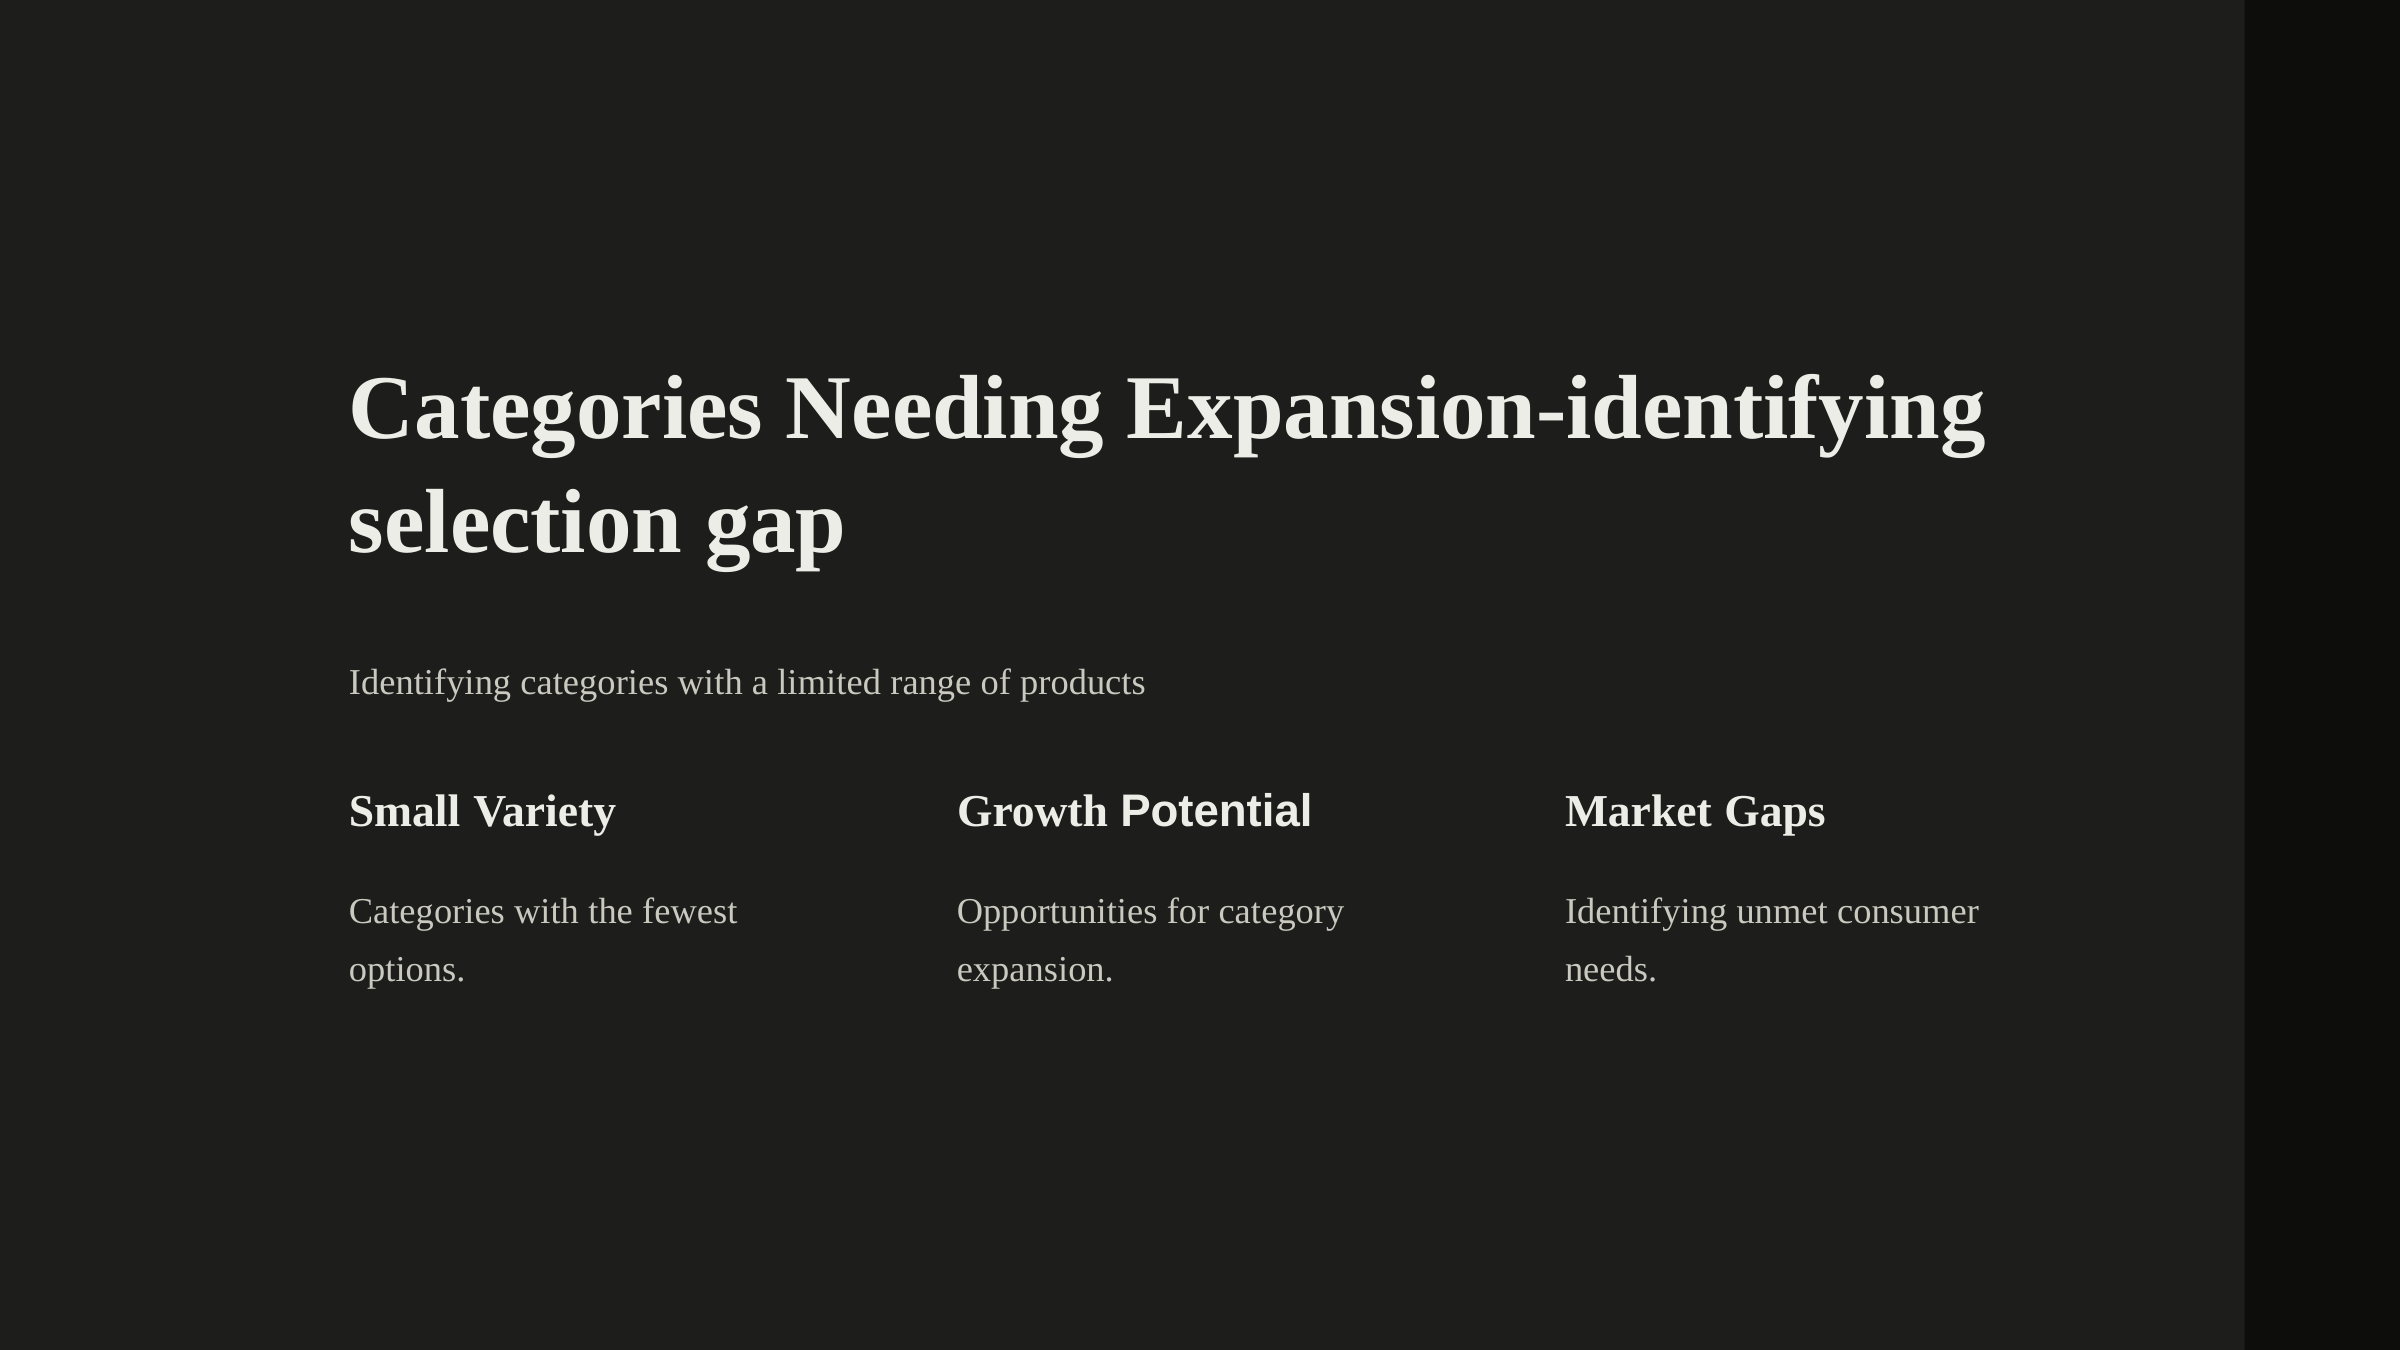

Categories Needing Expansion-identifying selection gap
Identifying categories with a limited range of products
Small Variety
Growth Potential
Market Gaps
Categories with the fewest options.
Opportunities for category expansion.
Identifying unmet consumer needs.